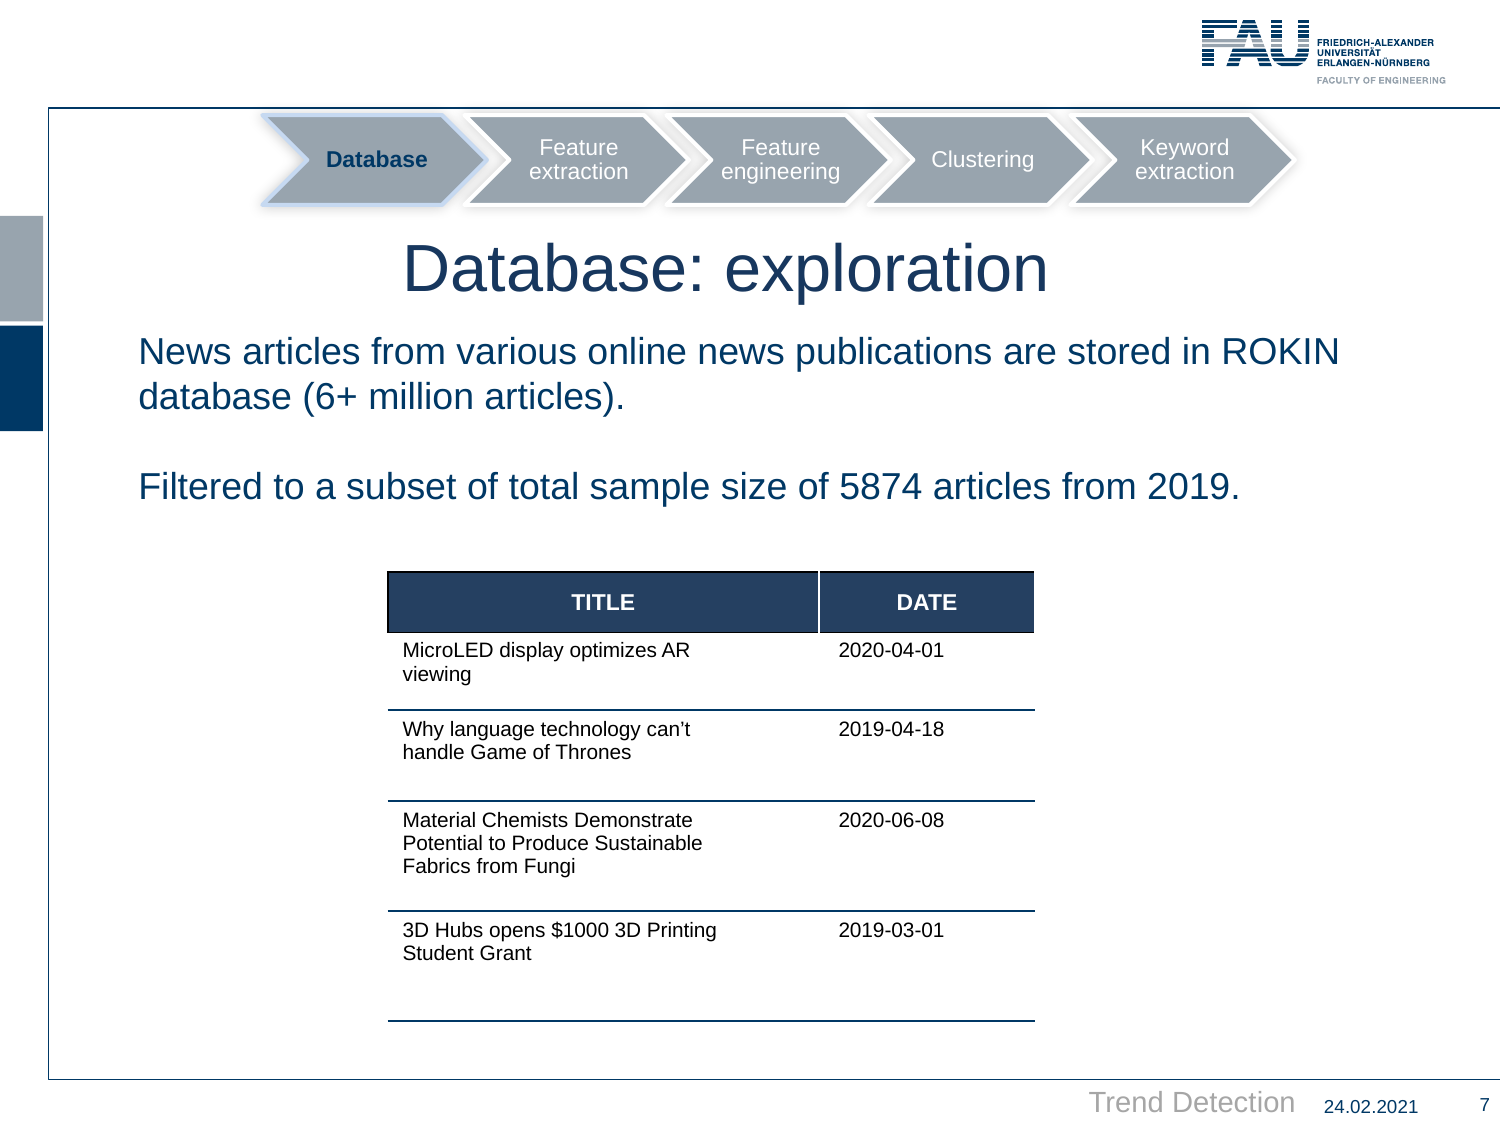

Database
Feature extraction
Feature engineering
Clustering
Keyword extraction
# Database: exploration
News articles from various online news publications are stored in ROKIN database (6+ million articles).

Filtered to a subset of total sample size of 5874 articles from 2019.
| TITLE | DATE |
| --- | --- |
| MicroLED display optimizes AR viewing | 2020-04-01 |
| --- | --- |
| Why language technology can’t handle Game of Thrones | 2019-04-18 |
| Material Chemists Demonstrate Potential to Produce Sustainable Fabrics from Fungi | 2020-06-08 |
| 3D Hubs opens $1000 3D Printing Student Grant | 2019-03-01 |

7
24.02.2021